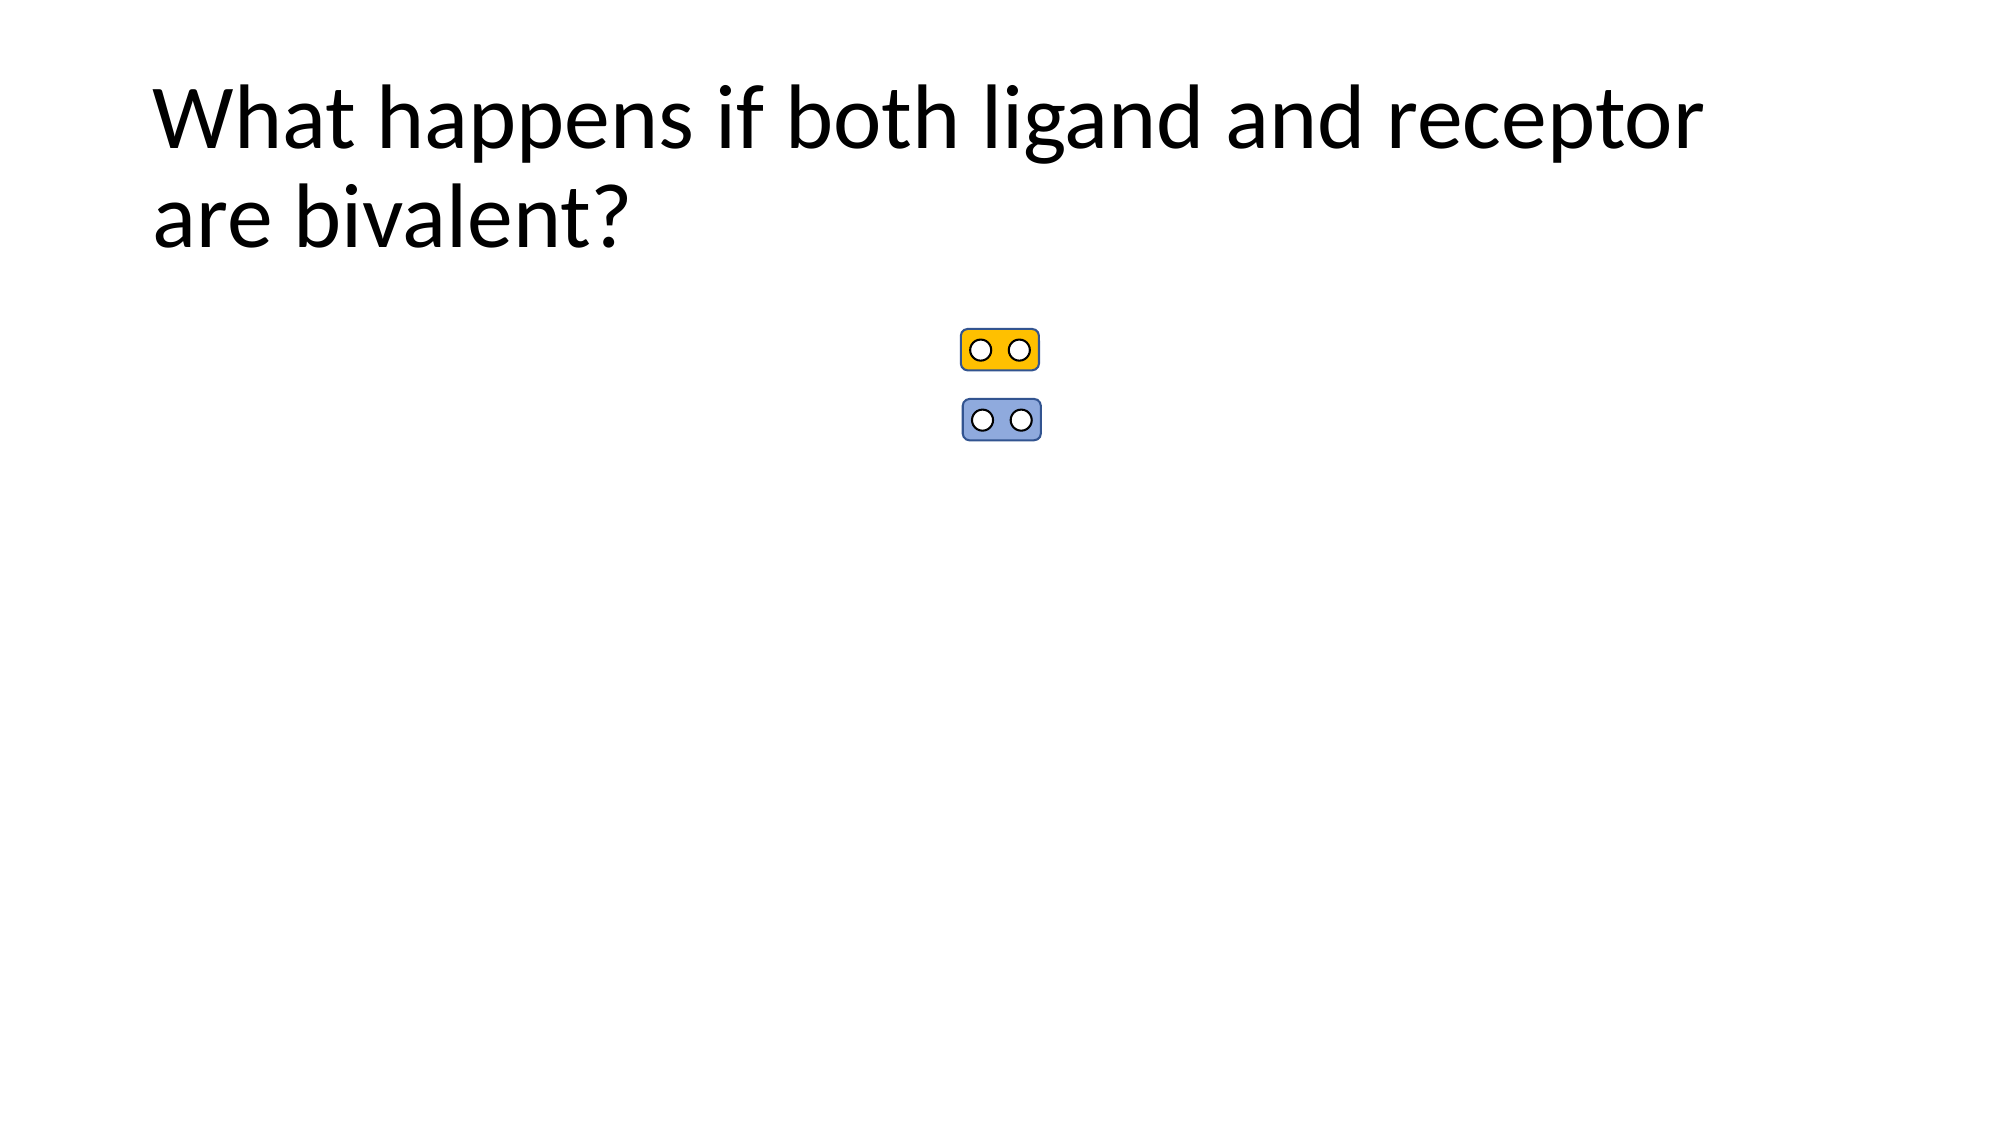

# What happens if both ligand and receptor are bivalent?